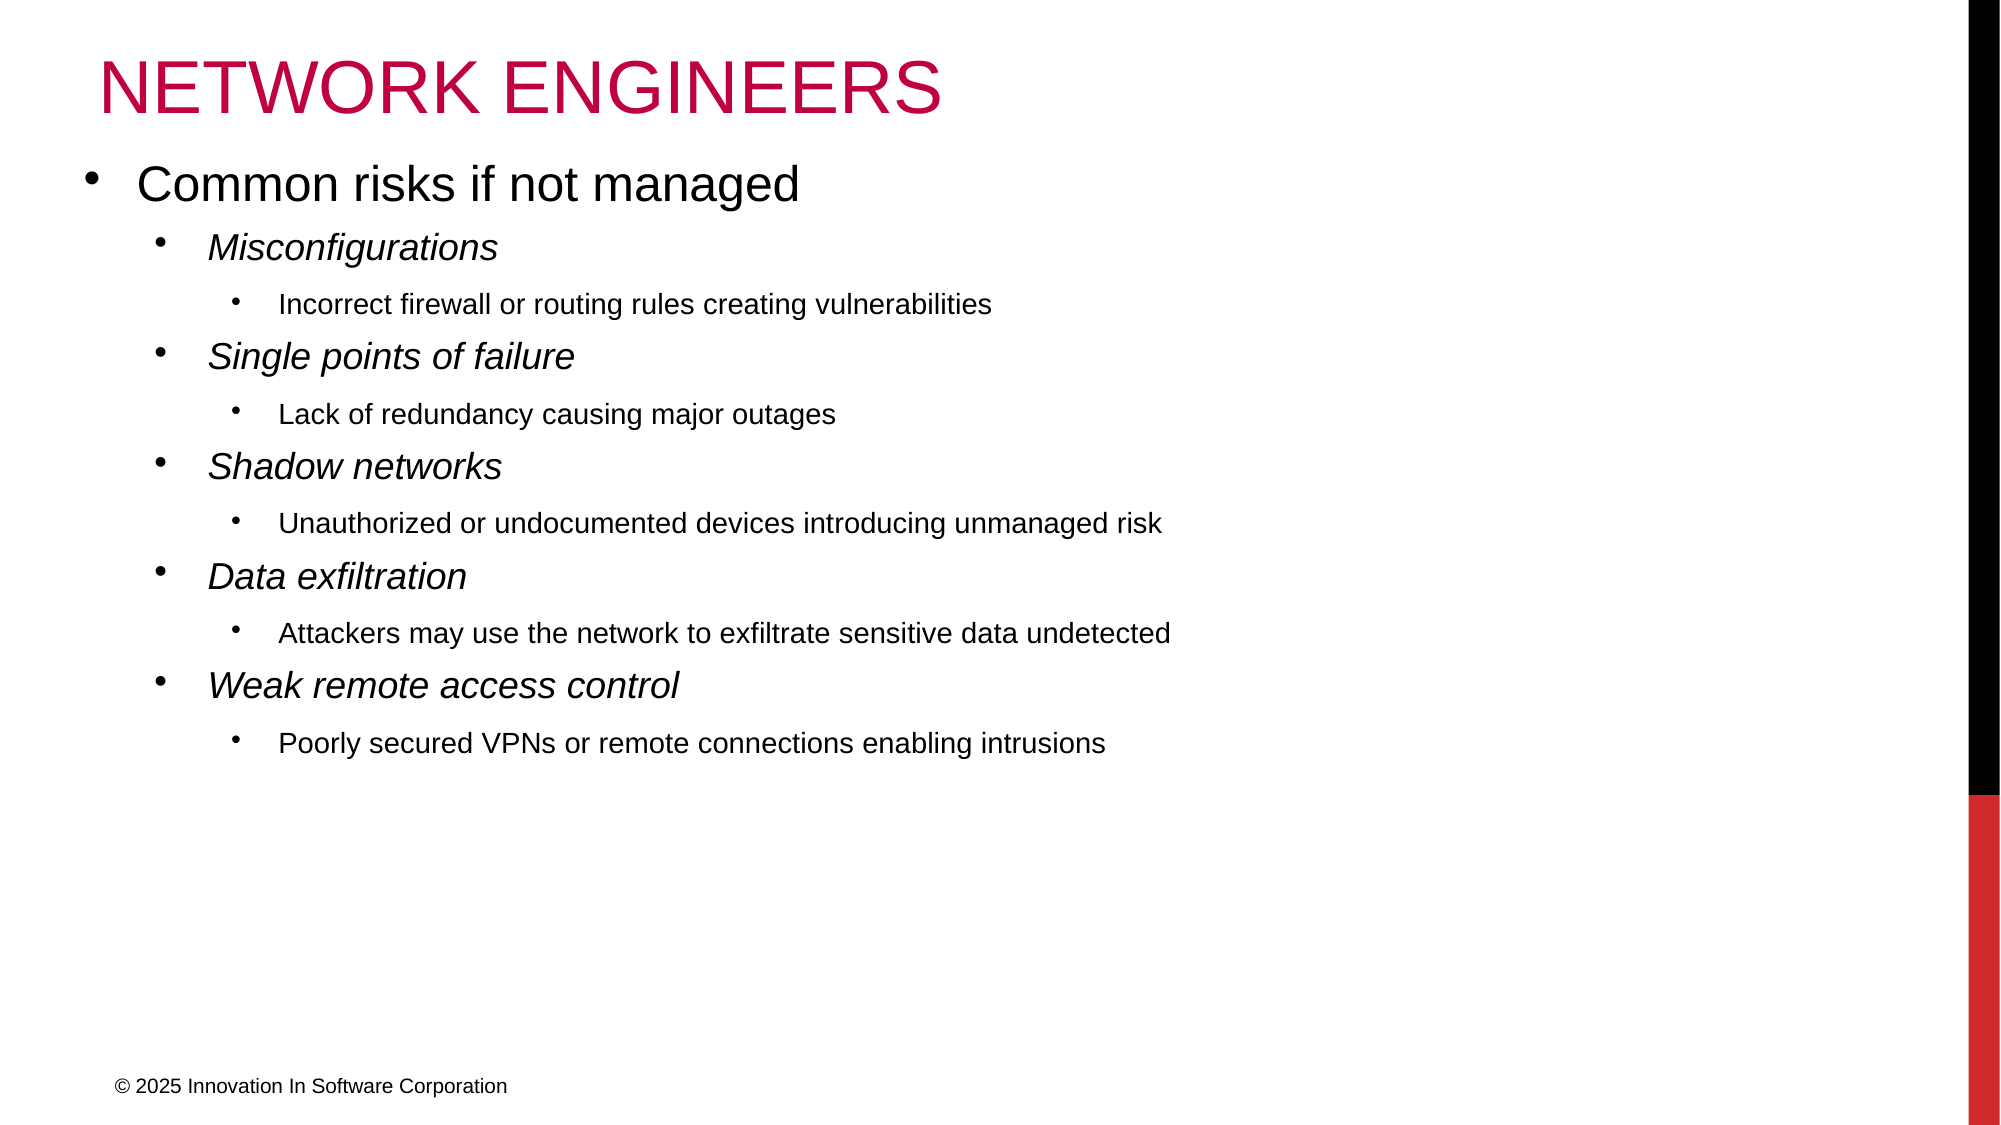

# Network Engineers
Common risks if not managed
Misconfigurations
Incorrect firewall or routing rules creating vulnerabilities
Single points of failure
Lack of redundancy causing major outages
Shadow networks
Unauthorized or undocumented devices introducing unmanaged risk
Data exfiltration
Attackers may use the network to exfiltrate sensitive data undetected
Weak remote access control
Poorly secured VPNs or remote connections enabling intrusions
© 2025 Innovation In Software Corporation